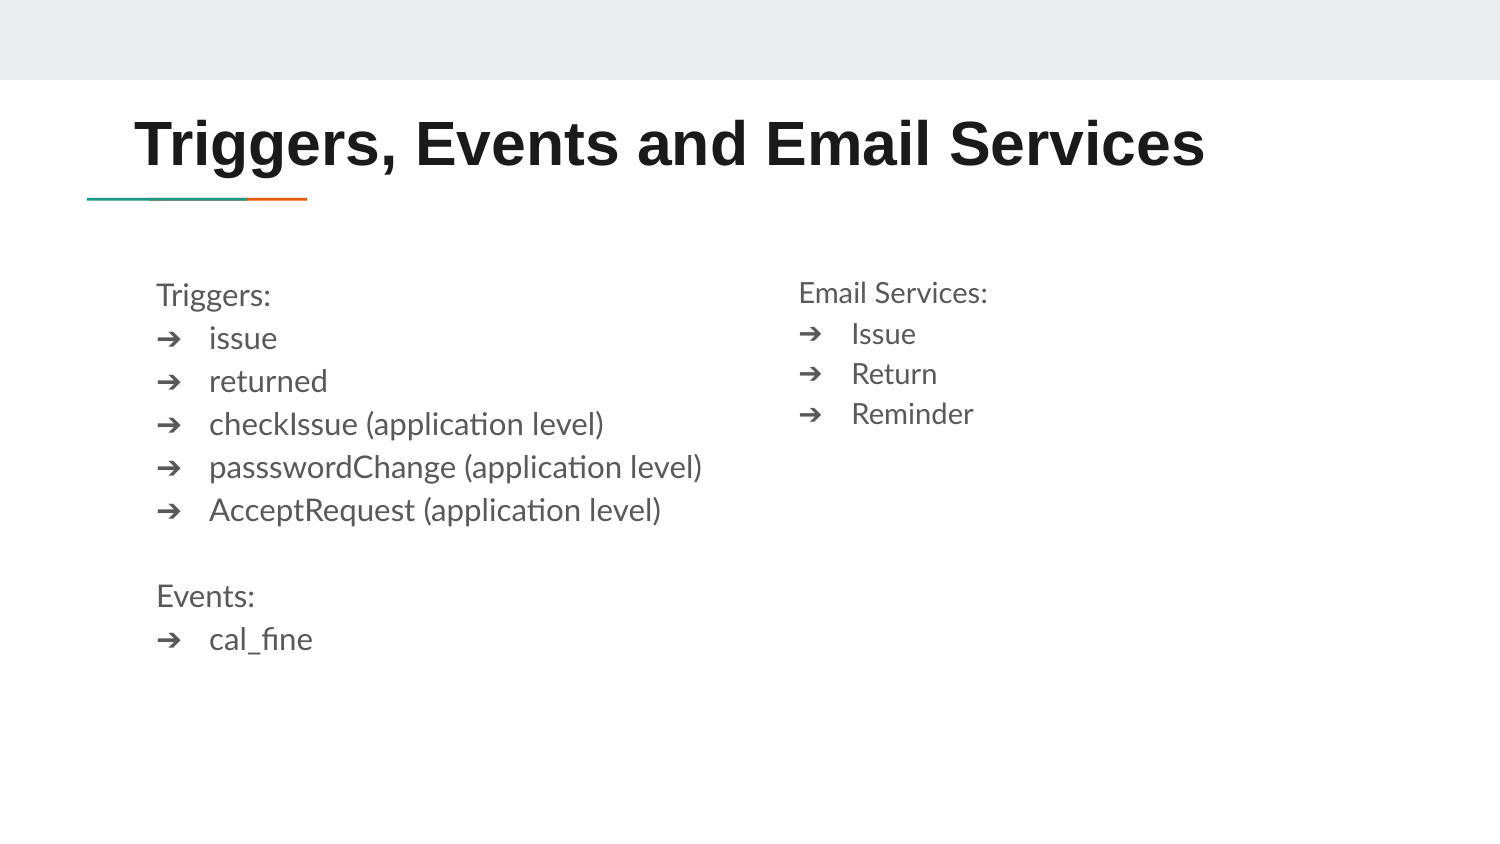

# Triggers, Events and Email Services
Triggers:
issue
returned
checkIssue (application level)
passswordChange (application level)
AcceptRequest (application level)

Events:
cal_fine

Email Services:
Issue
Return
Reminder